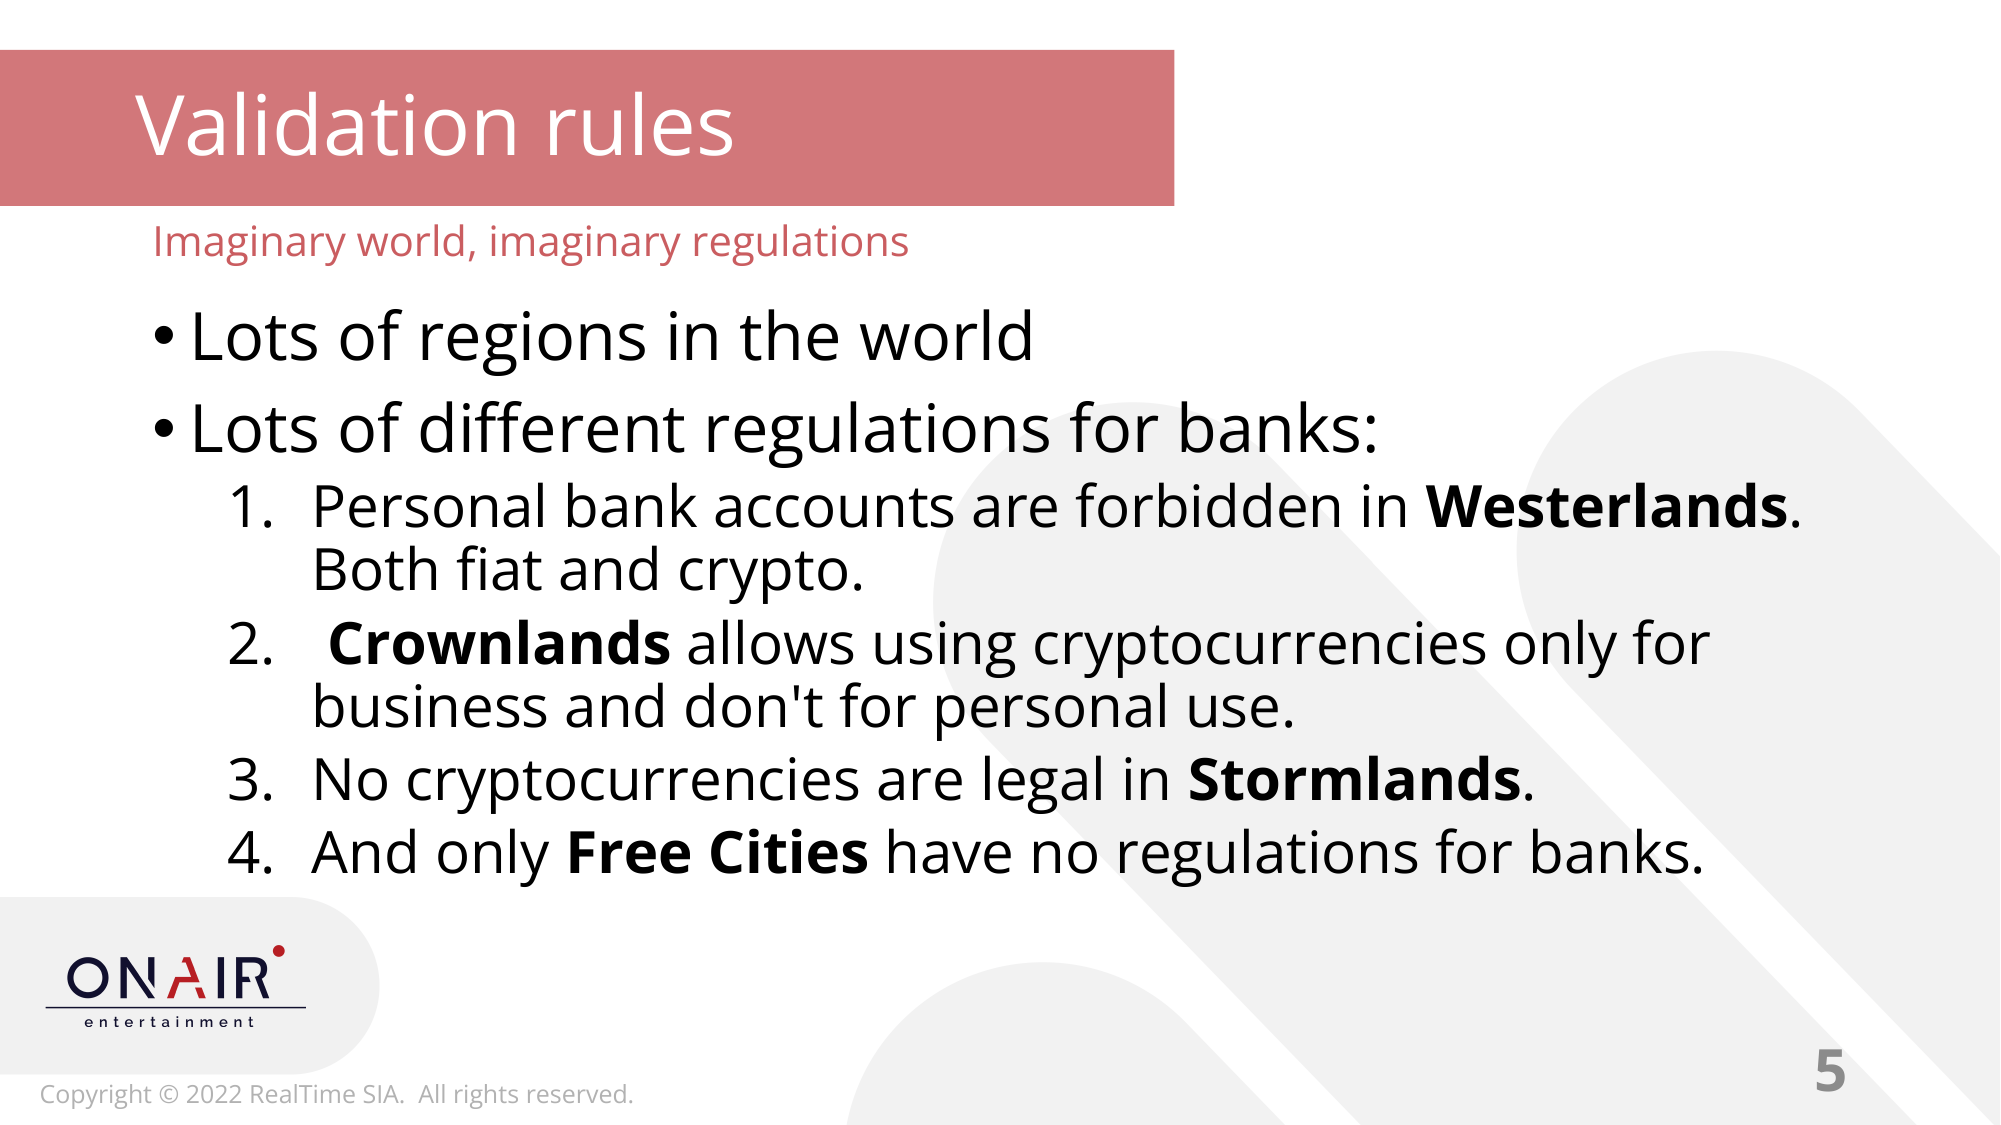

# Validation rules
Imaginary world, imaginary regulations
Lots of regions in the world
Lots of different regulations for banks:
Personal bank accounts are forbidden in Westerlands. Both fiat and crypto.
 Crownlands allows using cryptocurrencies only for business and don't for personal use.
No cryptocurrencies are legal in Stormlands.
And only Free Cities have no regulations for banks.

5
Copyright © 2022 RealTime SIA.  All rights reserved.